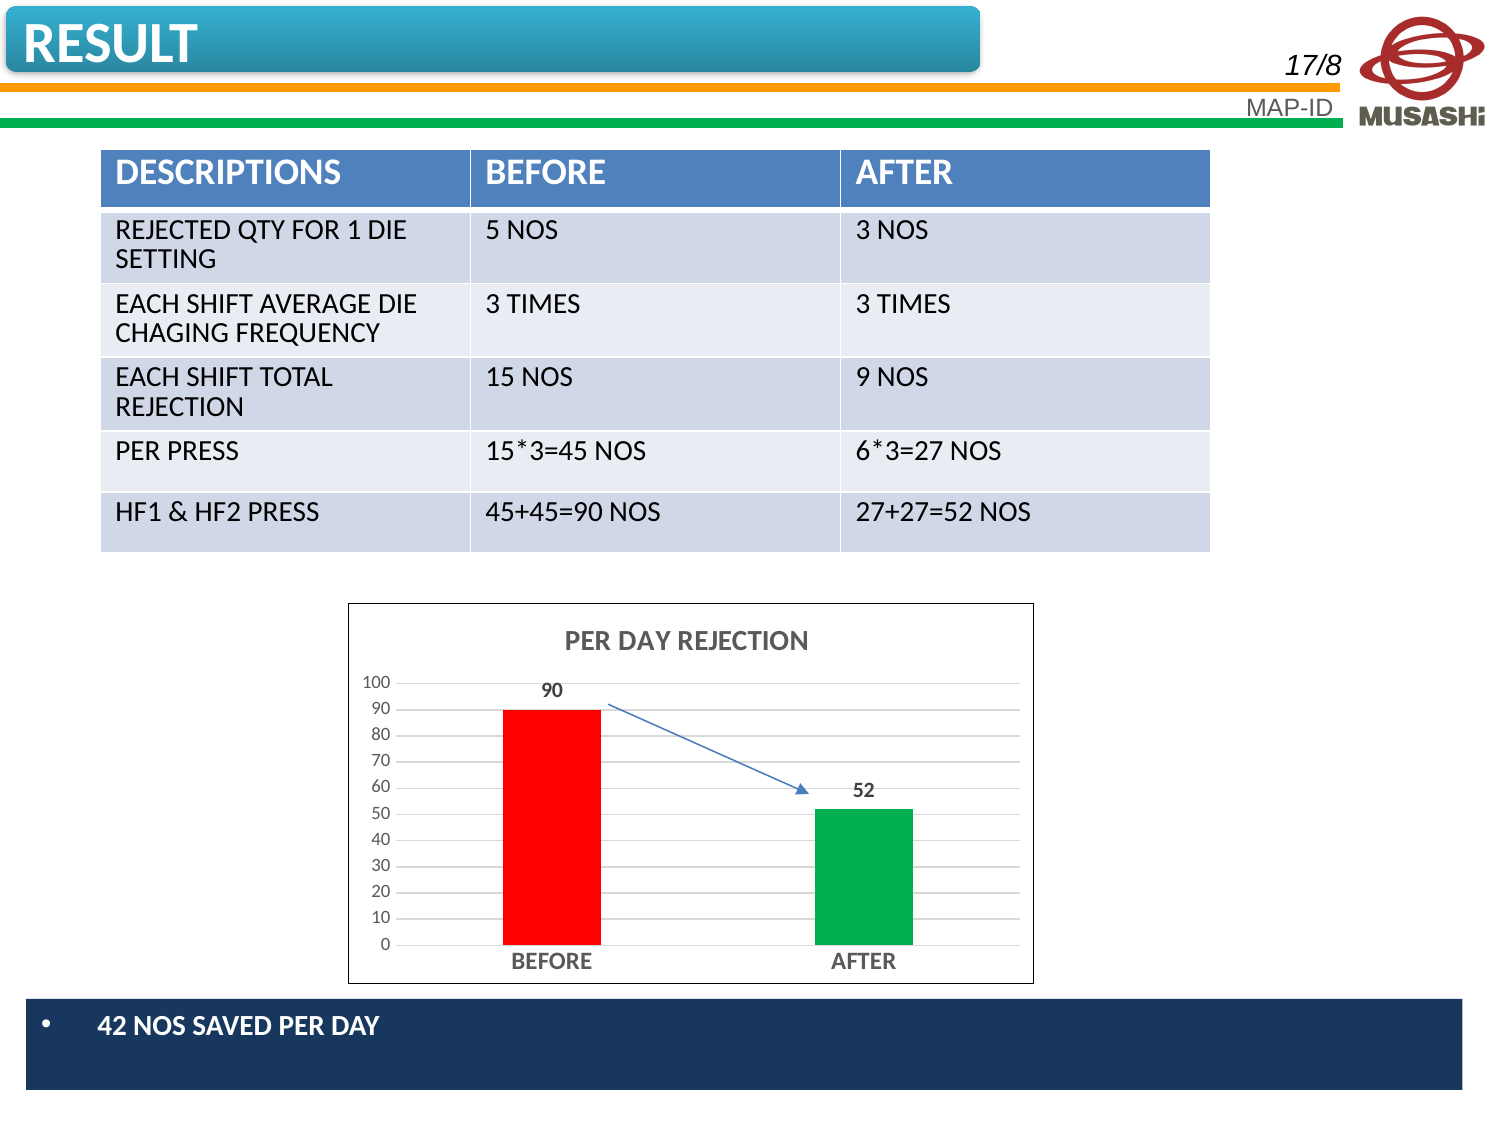

RESULT
| DESCRIPTIONS | BEFORE | AFTER |
| --- | --- | --- |
| REJECTED QTY FOR 1 DIE SETTING | 5 NOS | 3 NOS |
| EACH SHIFT AVERAGE DIE CHAGING FREQUENCY | 3 TIMES | 3 TIMES |
| EACH SHIFT TOTAL REJECTION | 15 NOS | 9 NOS |
| PER PRESS | 15\*3=45 NOS | 6\*3=27 NOS |
| HF1 & HF2 PRESS | 45+45=90 NOS | 27+27=52 NOS |

### Chart: PER DAY REJECTION

| Category |  |
|---|---|
| BEFORE | 90.0 |
| AFTER | 52.0 |
42 NOS SAVED PER DAY